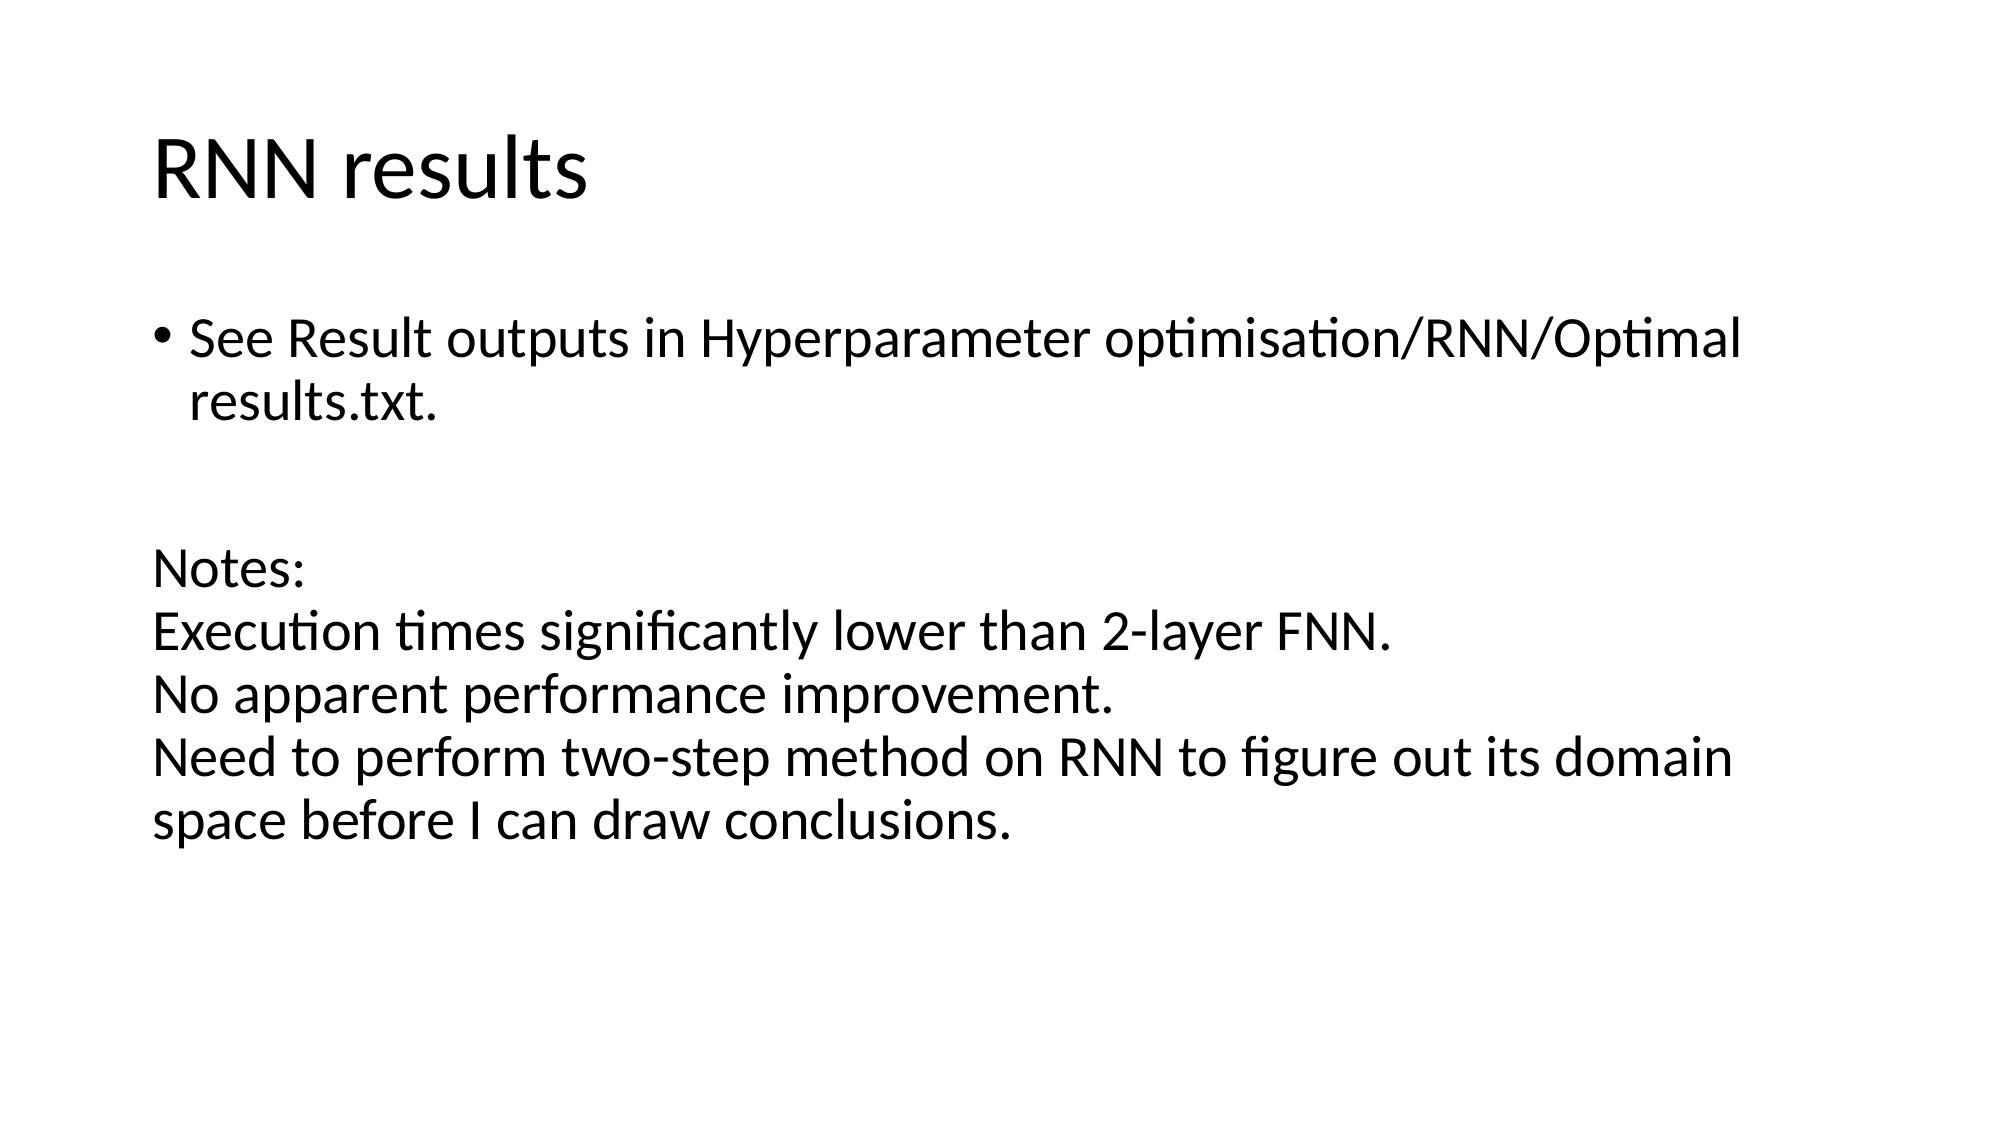

# RNN results
See Result outputs in Hyperparameter optimisation/RNN/Optimal results.txt.

Notes:
Execution times significantly lower than 2-layer FNN.
No apparent performance improvement.
Need to perform two-step method on RNN to figure out its domain space before I can draw conclusions.